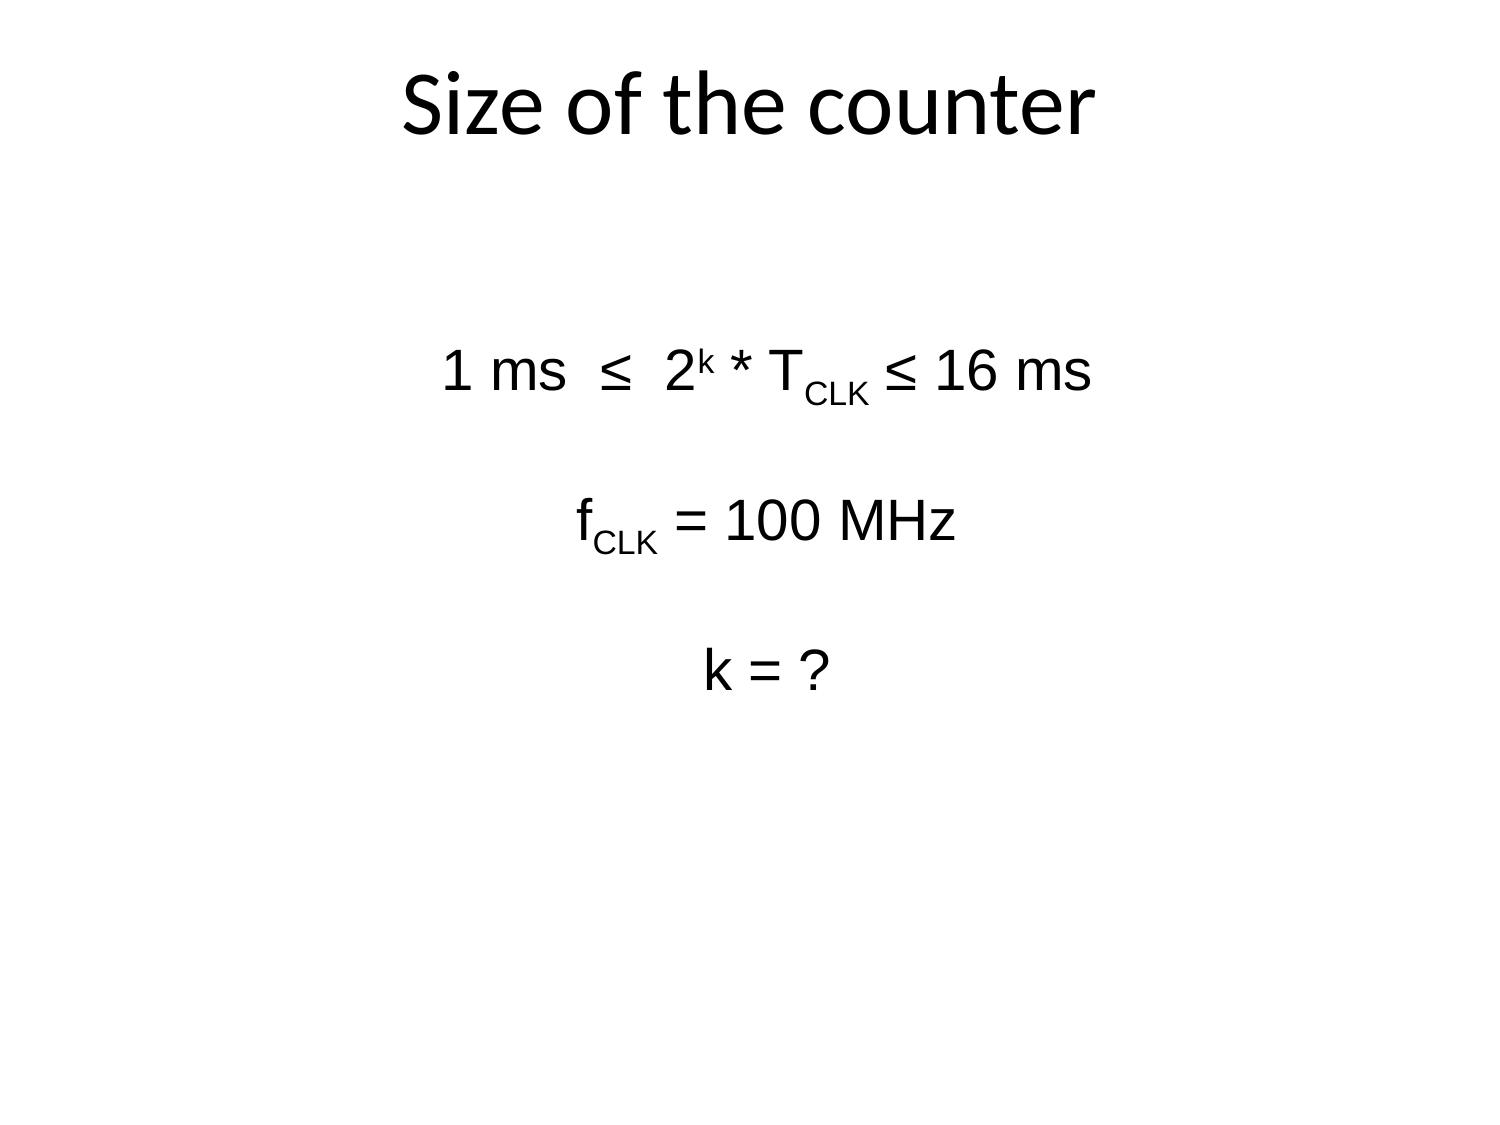

# Size of the counter
1 ms  ≤  2k * TCLK ≤ 16 ms

fCLK = 100 MHz

k = ?